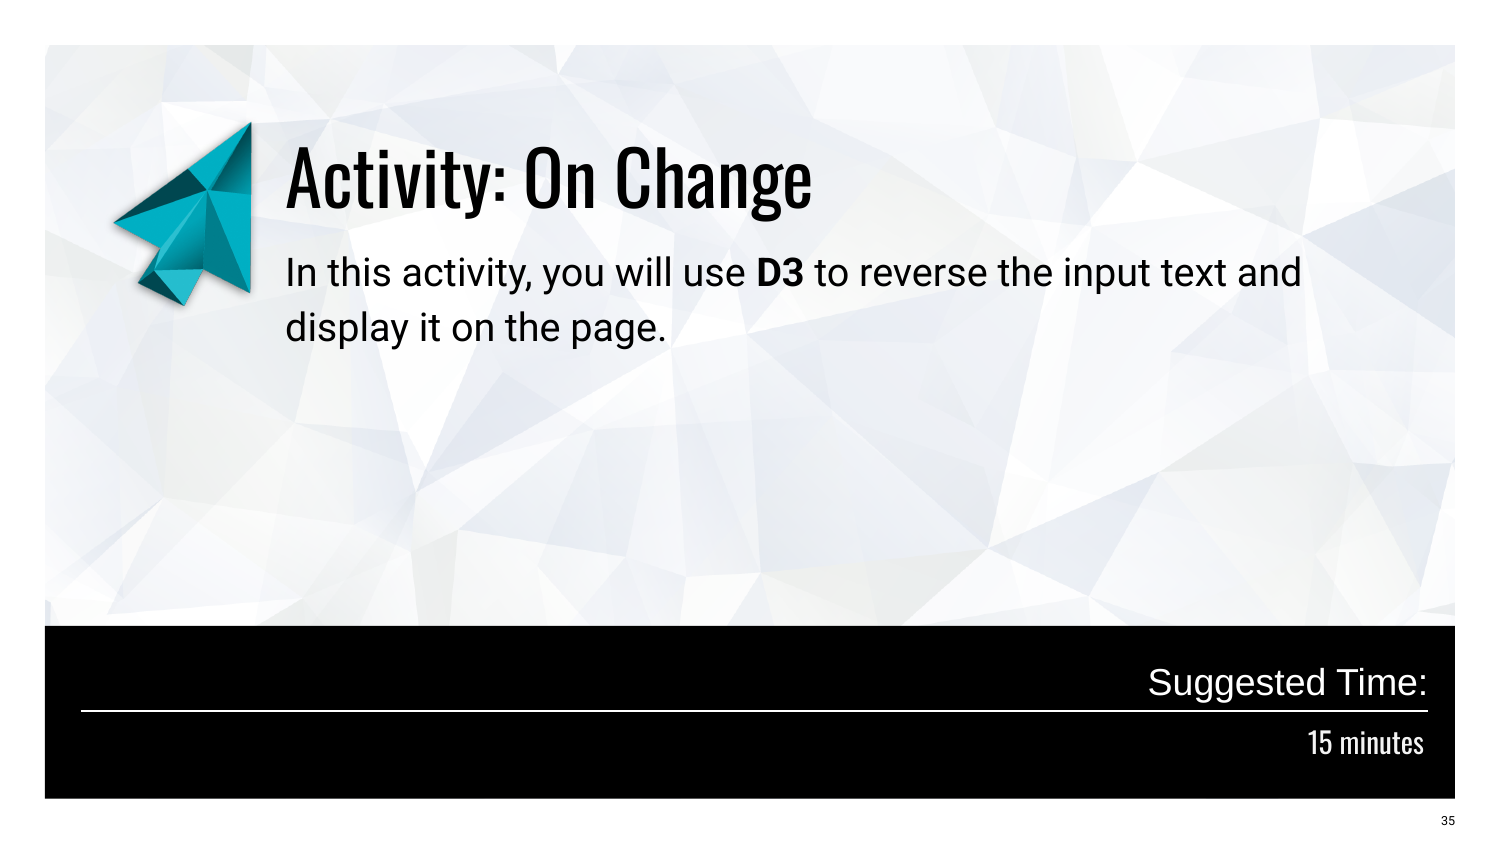

# Activity: On Change
In this activity, you will use D3 to reverse the input text and display it on the page.
15 minutes